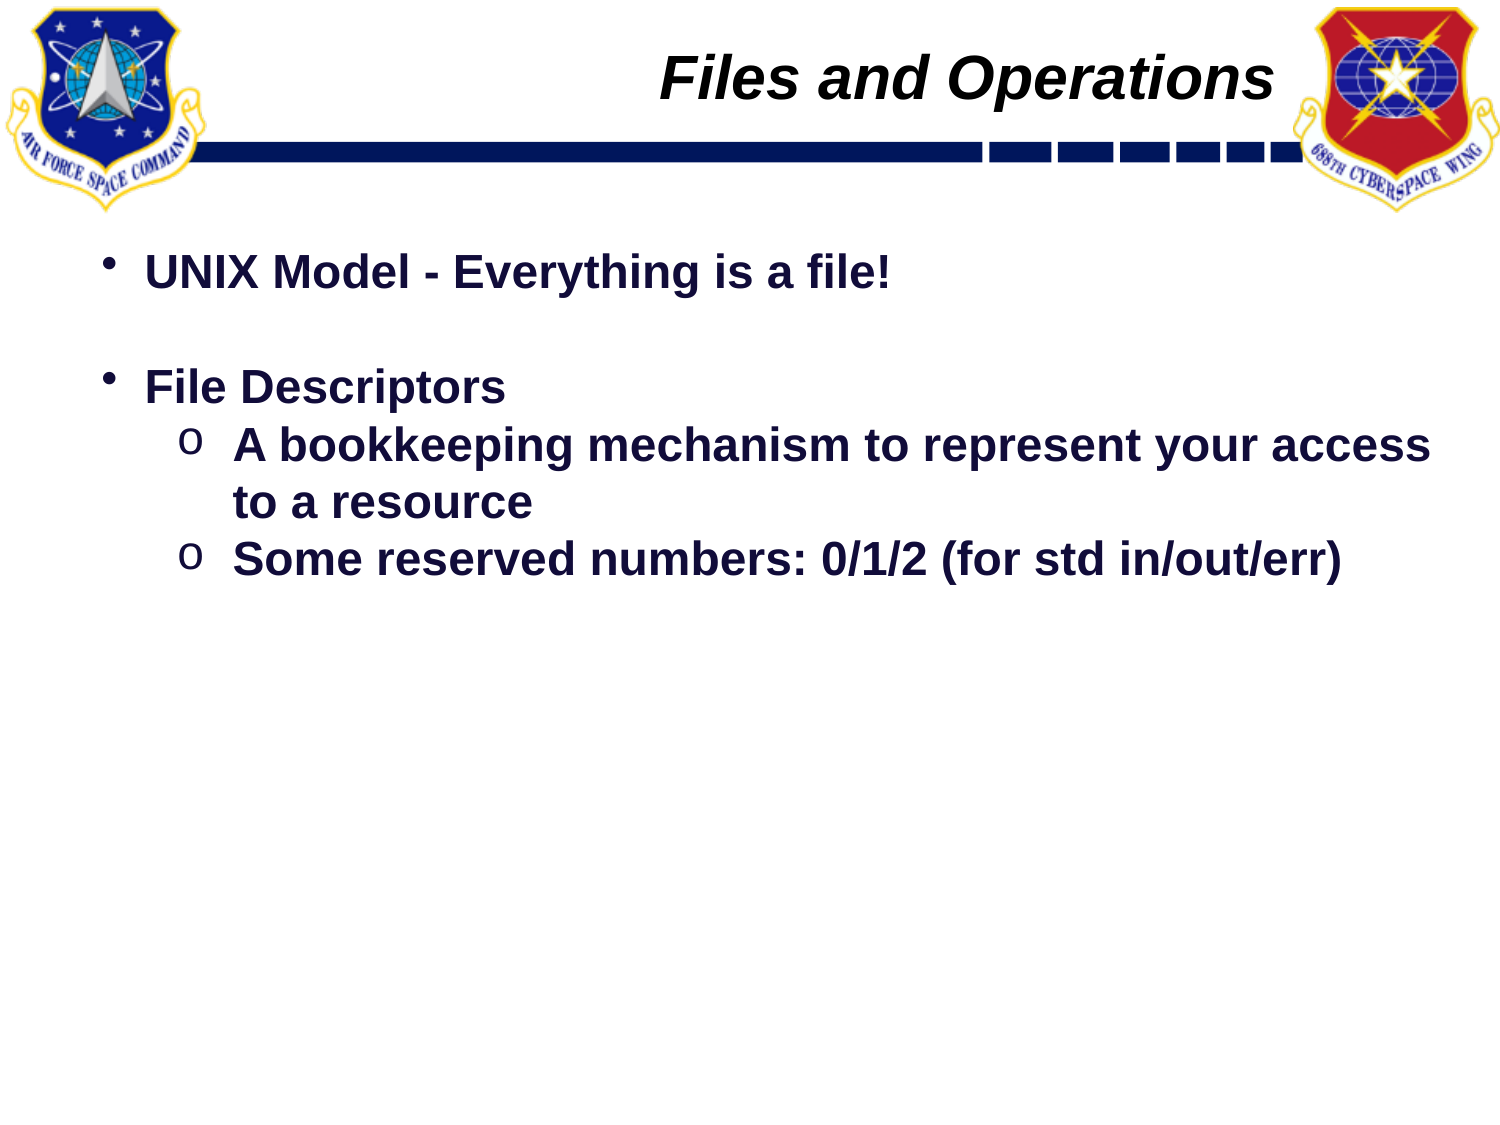

# Files and Operations
  UNIX Model - Everything is a file!

  File Descriptors
A bookkeeping mechanism to represent your access to a resource
Some reserved numbers: 0/1/2 (for std in/out/err)